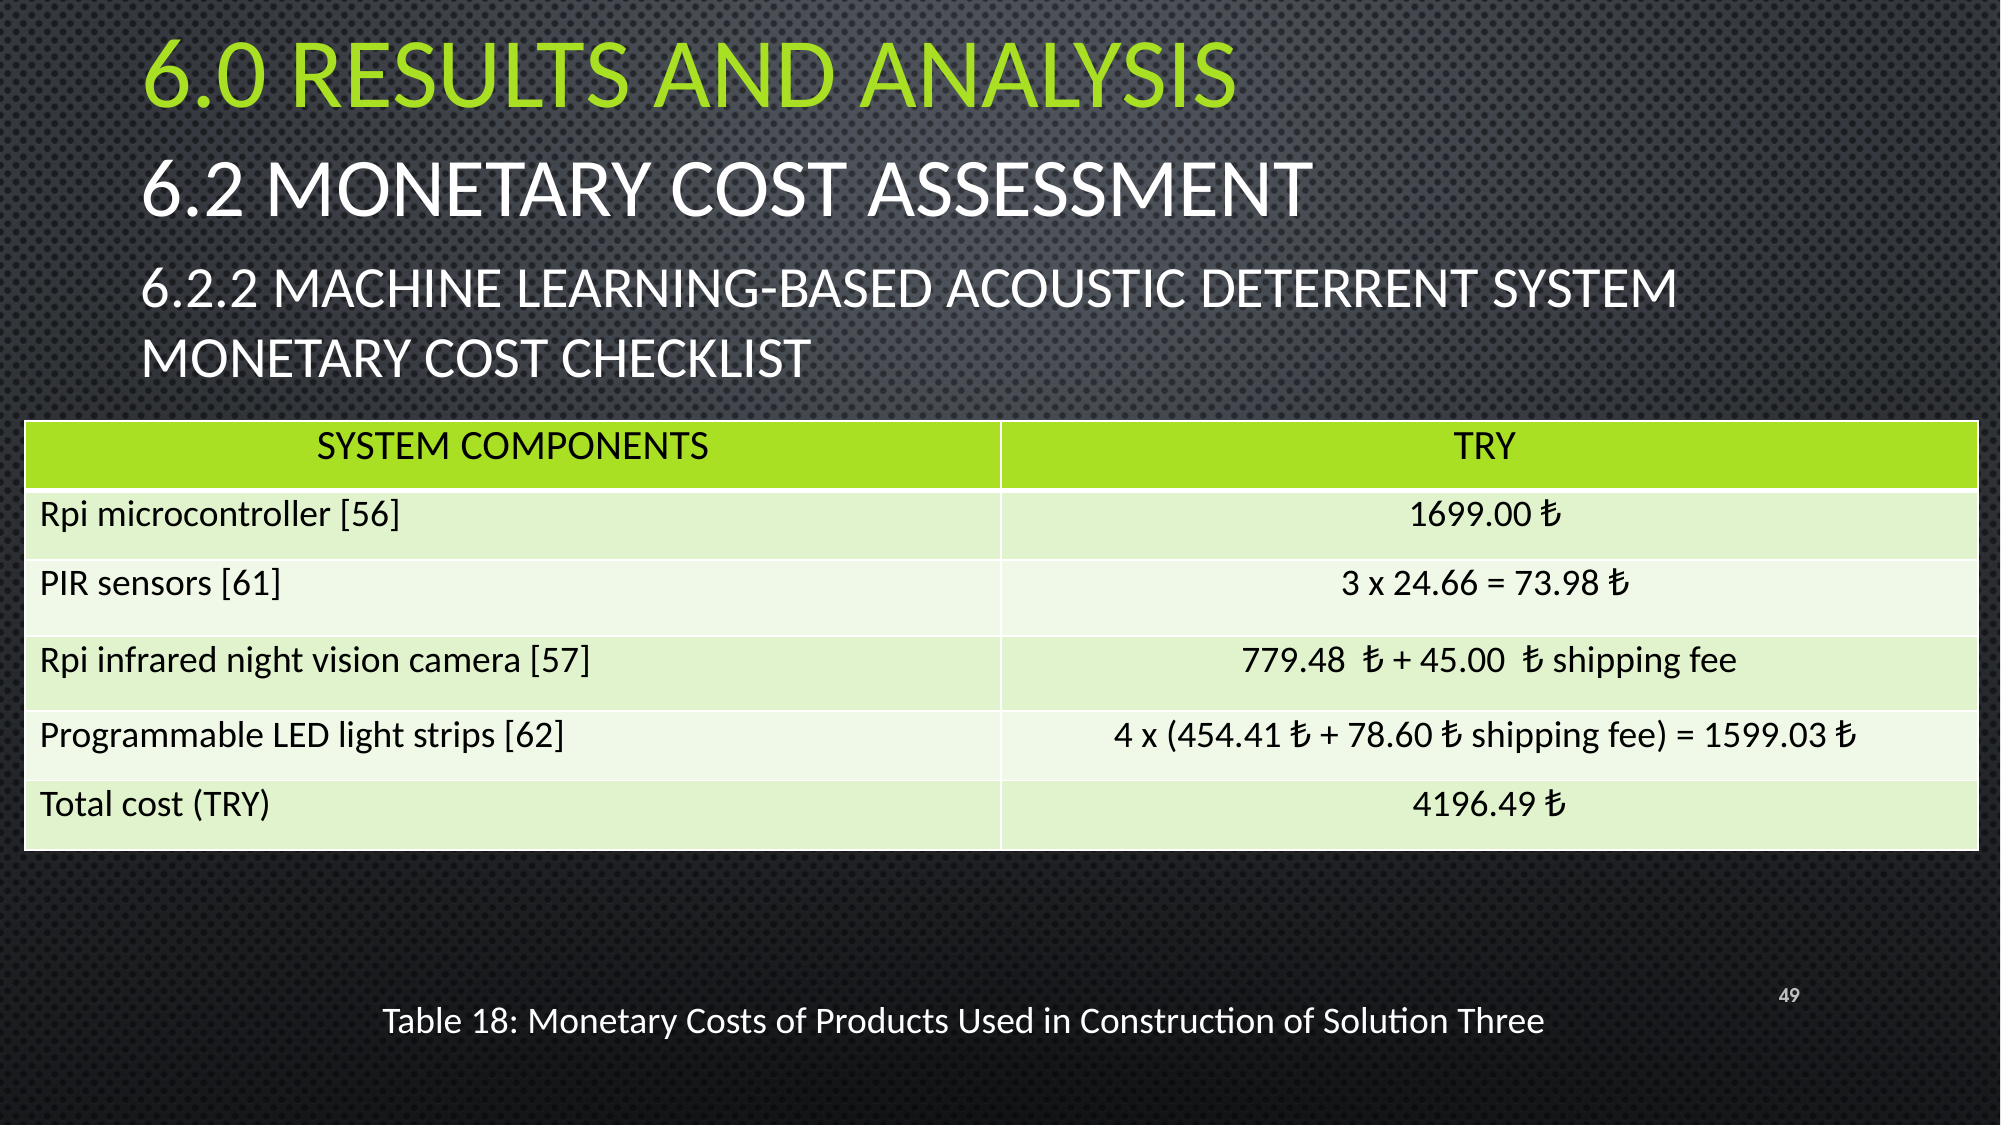

6.0 RESULTS AND ANALYSIS
6.2 MONETARY COST ASSESSMENT
6.2.2 MACHINE LEARNING-BASED ACOUSTIC DETERRENT SYSTEM MONETARY COST CHECKLIST
| SYSTEM COMPONENTS | TRY |
| --- | --- |
| Rpi microcontroller [56] | 1699.00 ₺ |
| PIR sensors [61] | 3 x 24.66 = 73.98 ₺ |
| Rpi infrared night vision camera [57] | 779.48 ₺ + 45.00 ₺ shipping fee |
| Programmable LED light strips [62] | 4 x (454.41 ₺ + 78.60 ₺ shipping fee) = 1599.03 ₺ |
| Total cost (TRY) | 4196.49 ₺ |
49
Table 18: Monetary Costs of Products Used in Construction of Solution Three